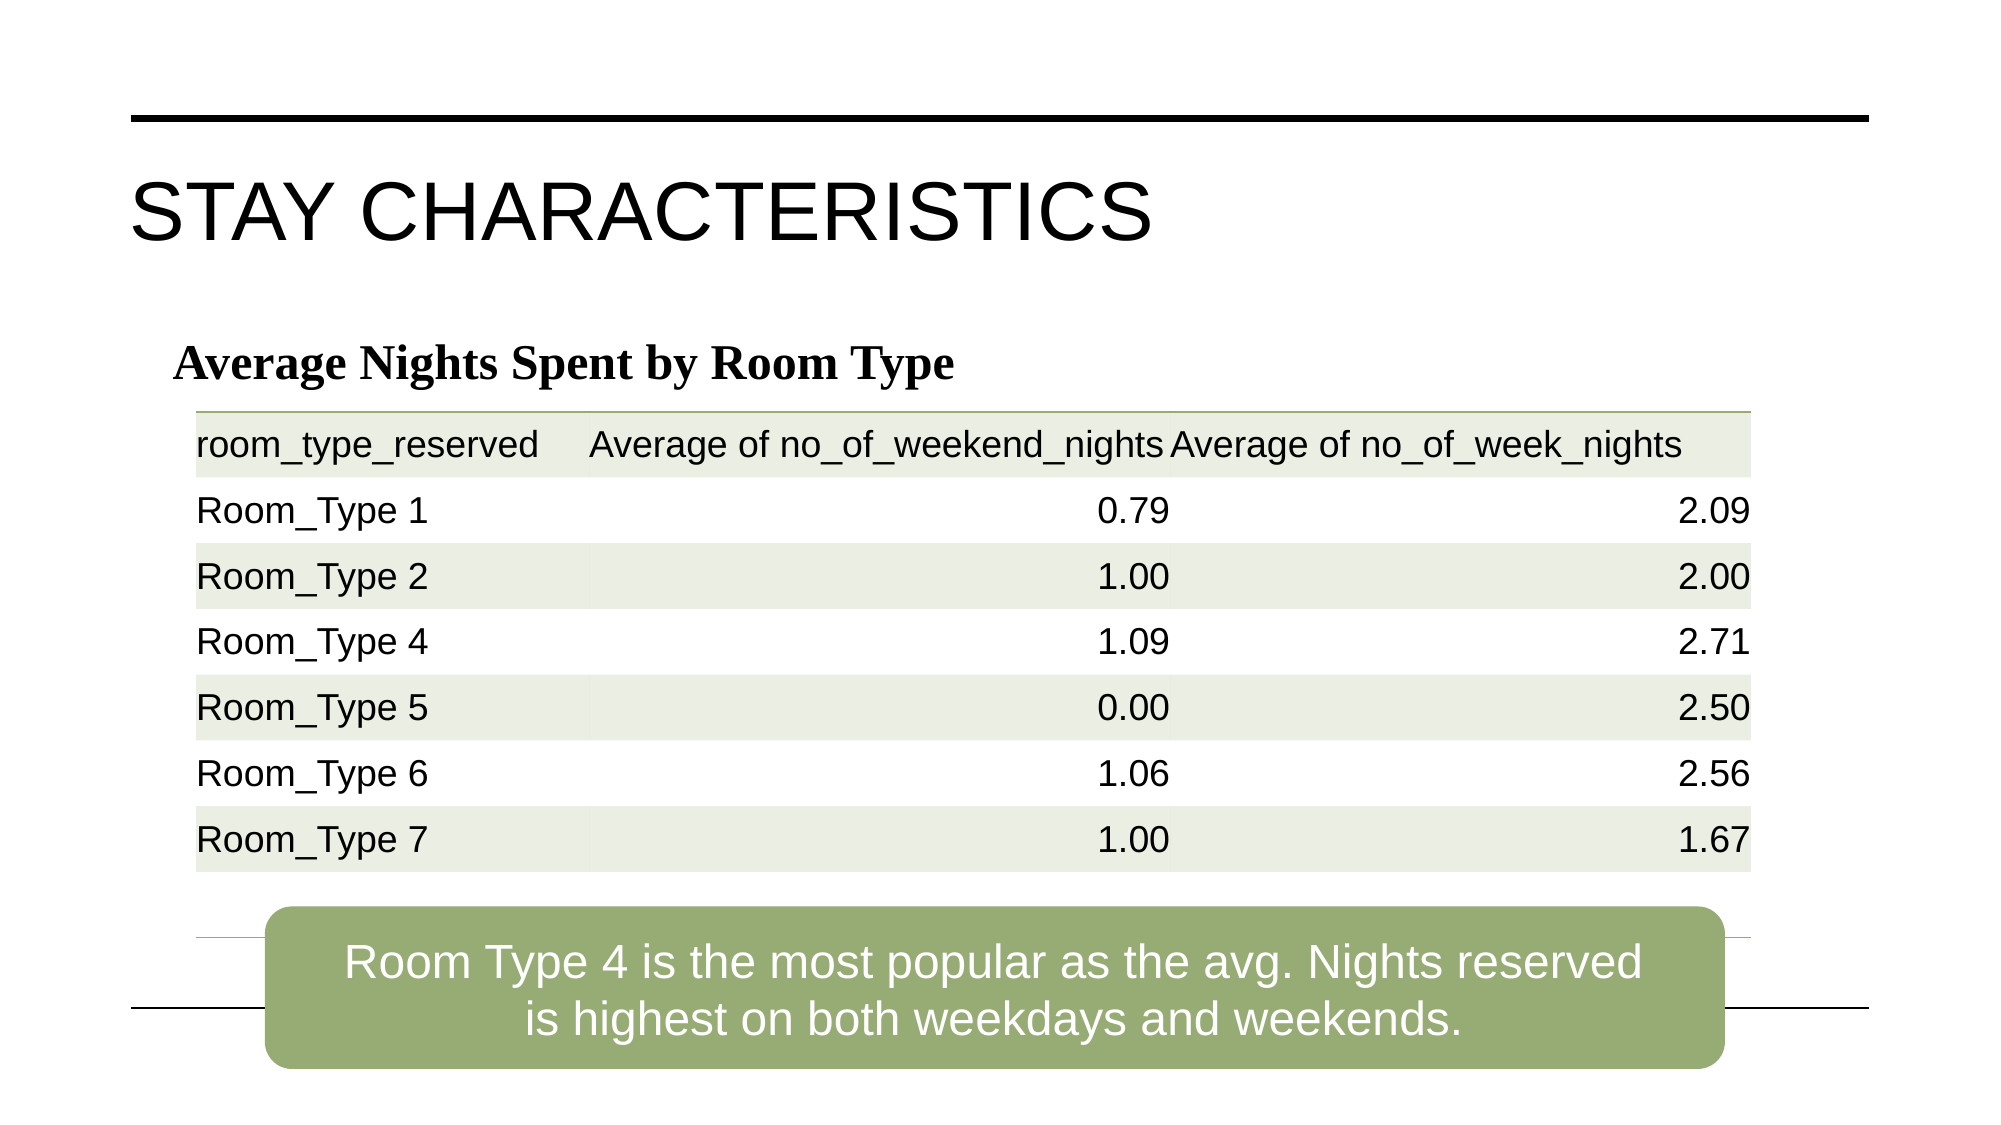

# Stay characteristics
Average Nights Spent by Room Type
| room\_type\_reserved | Average of no\_of\_weekend\_nights | Average of no\_of\_week\_nights |
| --- | --- | --- |
| Room\_Type 1 | 0.79 | 2.09 |
| Room\_Type 2 | 1.00 | 2.00 |
| Room\_Type 4 | 1.09 | 2.71 |
| Room\_Type 5 | 0.00 | 2.50 |
| Room\_Type 6 | 1.06 | 2.56 |
| Room\_Type 7 | 1.00 | 1.67 |
|  |  |  |
Room Type 4 is the most popular as the avg. Nights reserved is highest on both weekdays and weekends.